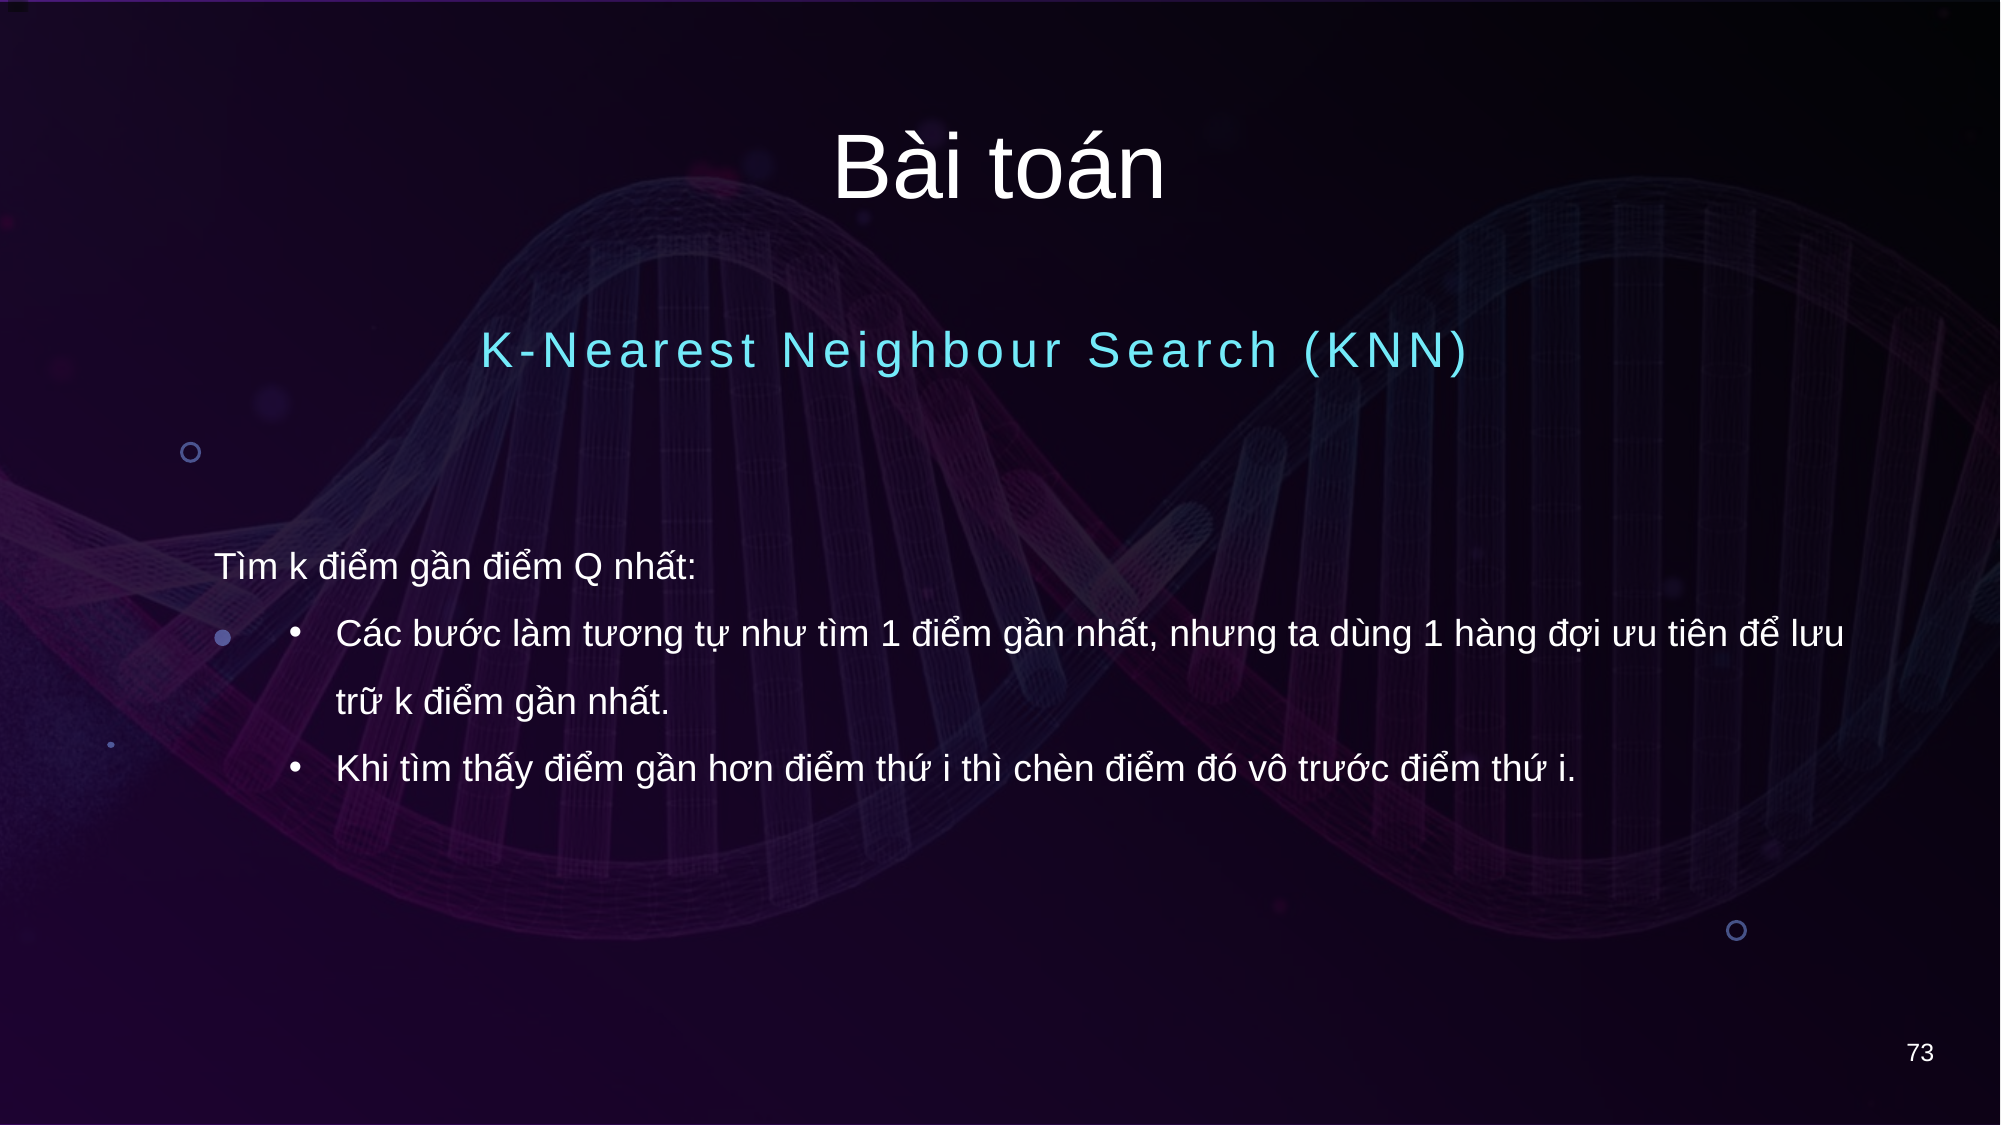

# Bài toán
K-Nearest Neighbour Search (KNN)
Tìm k điểm gần điểm Q nhất:
Các bước làm tương tự như tìm 1 điểm gần nhất, nhưng ta dùng 1 hàng đợi ưu tiên để lưu trữ k điểm gần nhất.
Khi tìm thấy điểm gần hơn điểm thứ i thì chèn điểm đó vô trước điểm thứ i.
73